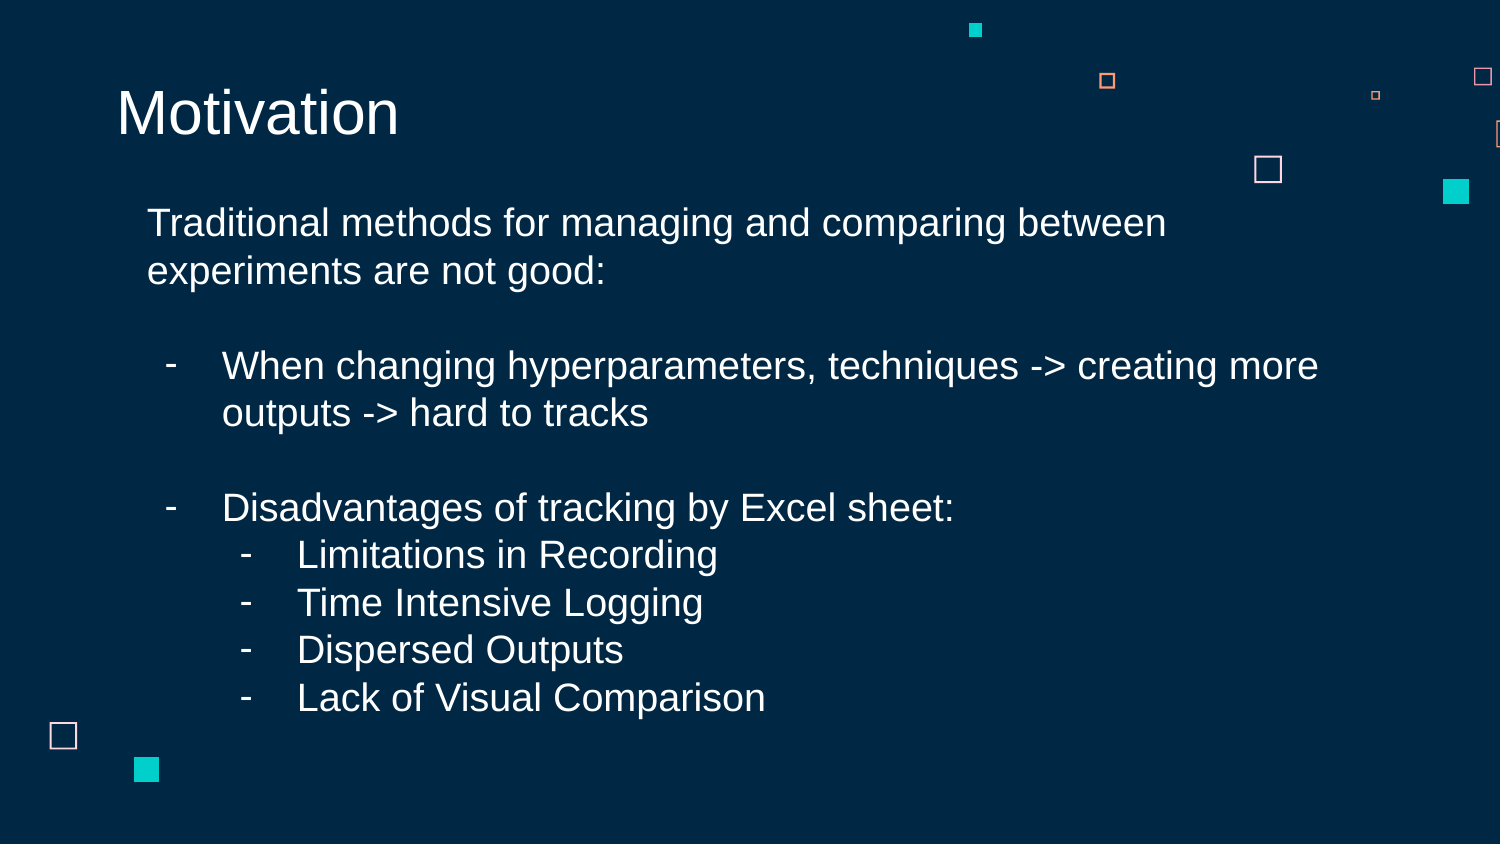

Motivation
Traditional methods for managing and comparing between experiments are not good:

When changing hyperparameters, techniques -> creating more outputs -> hard to tracks

Disadvantages of tracking by Excel sheet:
Limitations in Recording
Time Intensive Logging
Dispersed Outputs
Lack of Visual Comparison